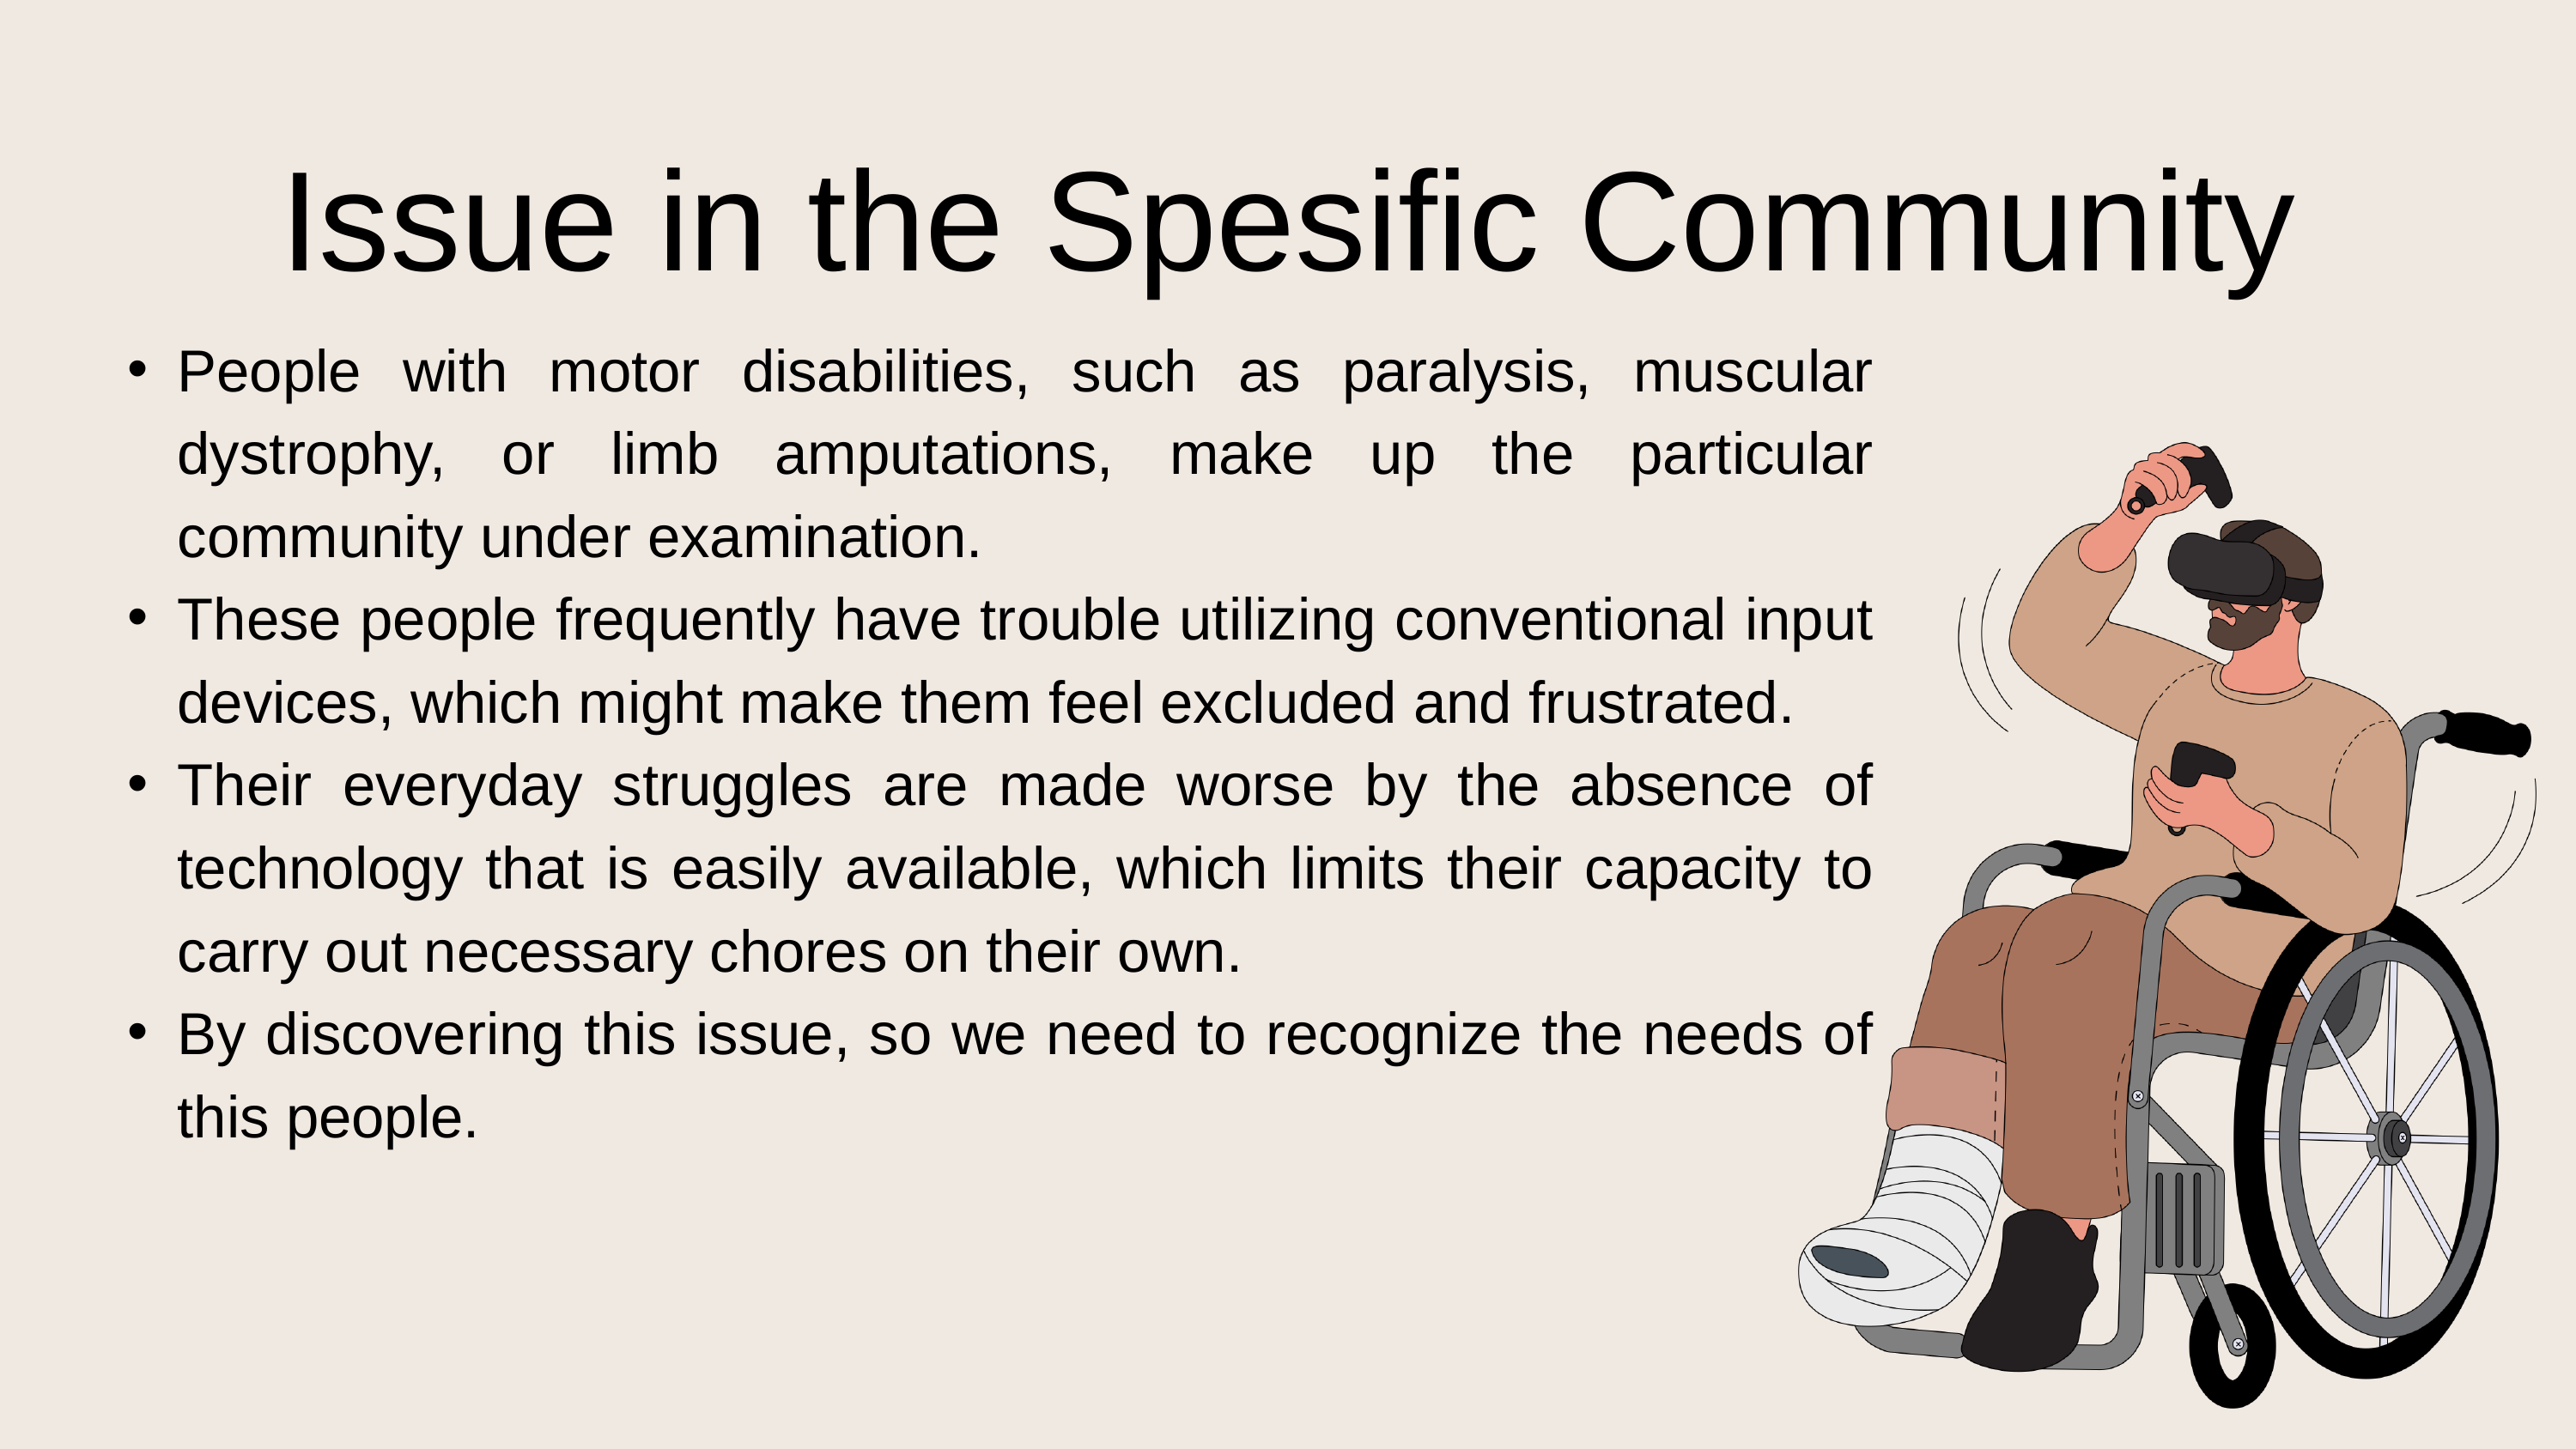

Issue in the Spesific Community
People with motor disabilities, such as paralysis, muscular dystrophy, or limb amputations, make up the particular community under examination.
These people frequently have trouble utilizing conventional input devices, which might make them feel excluded and frustrated.
Their everyday struggles are made worse by the absence of technology that is easily available, which limits their capacity to carry out necessary chores on their own.
By discovering this issue, so we need to recognize the needs of this people.